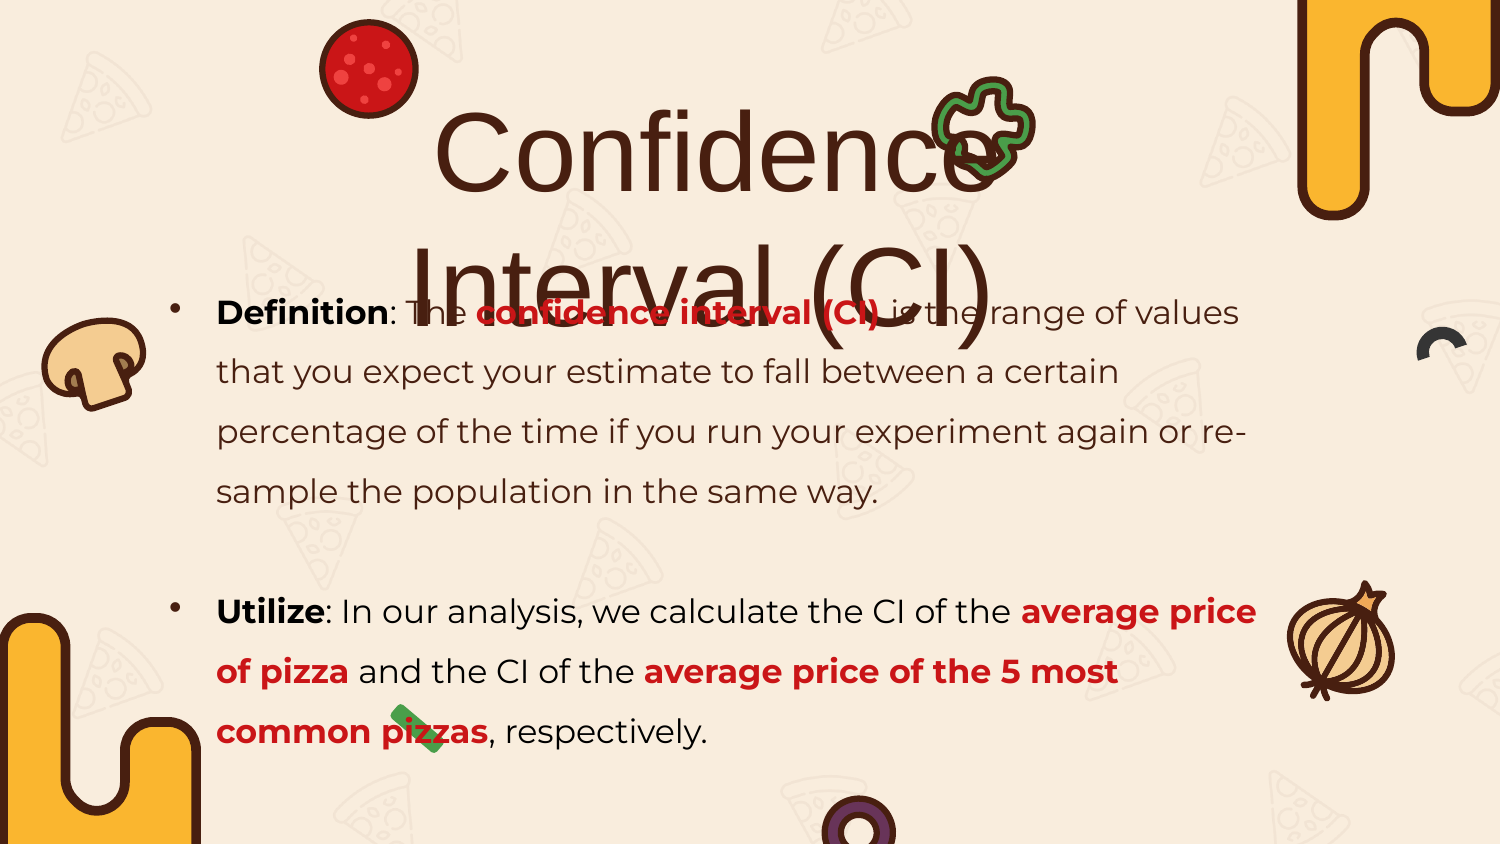

# Confidence Interval (CI)
Definition: The confidence interval (CI) is the range of values that you expect your estimate to fall between a certain percentage of the time if you run your experiment again or re-sample the population in the same way.

Utilize: In our analysis, we calculate the CI of the average price of pizza and the CI of the average price of the 5 most common pizzas, respectively.